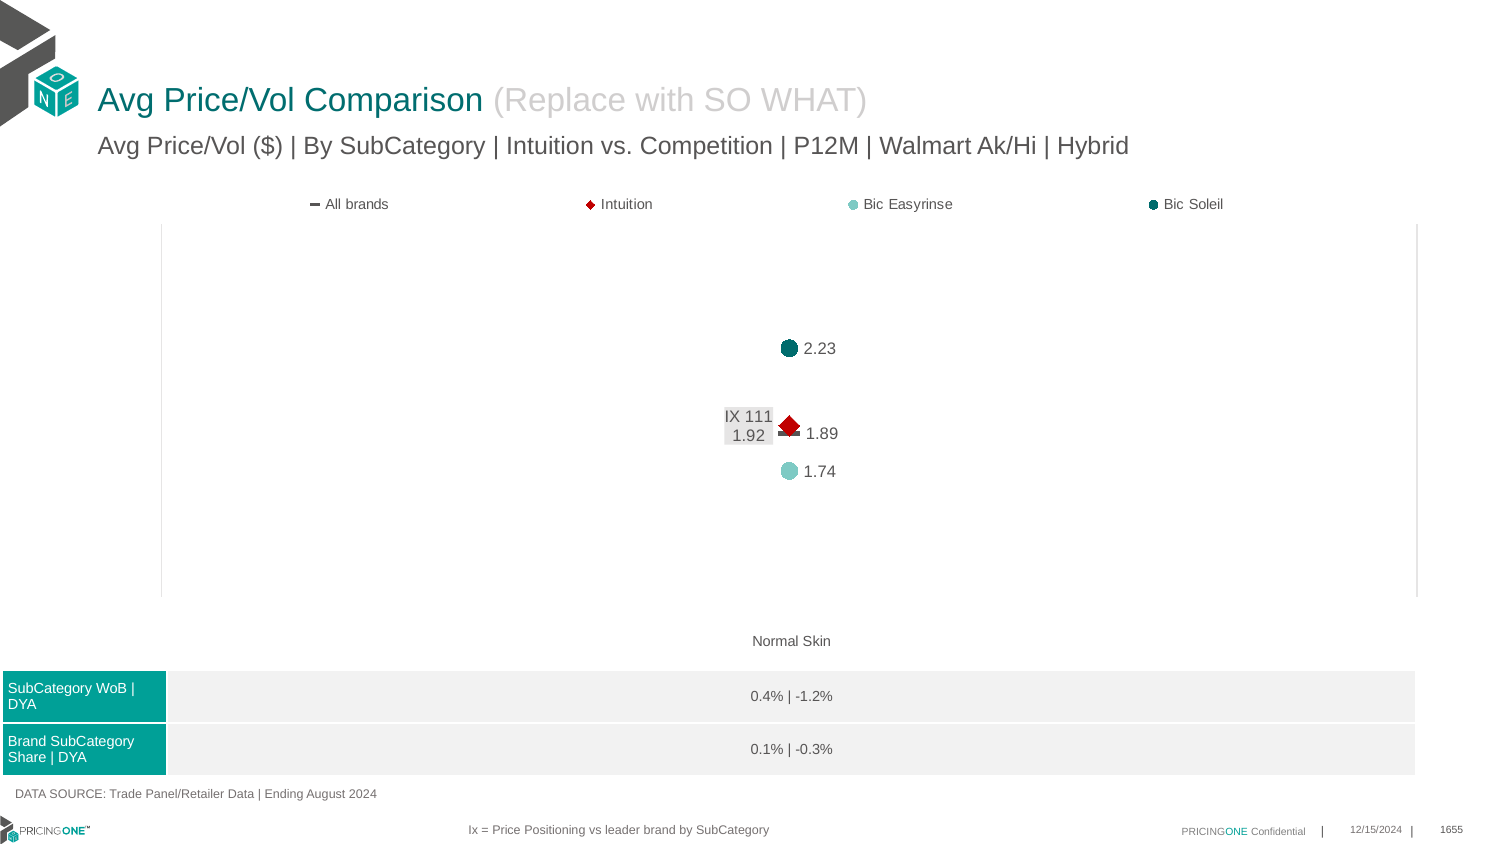

# Avg Price/Vol Comparison (Replace with SO WHAT)
Avg Price/Vol ($) | By SubCategory | Intuition vs. Competition | P12M | Walmart Ak/Hi | Hybrid

### Chart

| Category | All brands | Intuition | Bic Easyrinse | Bic Soleil |
|---|---|---|---|---|
| IX 111 | 1.89 | 1.92 | 1.74 | 2.23 |
|  | Normal Skin |
| --- | --- |
| SubCategory WoB | DYA | 0.4% | -1.2% |
| Brand SubCategory Share | DYA | 0.1% | -0.3% |
DATA SOURCE: Trade Panel/Retailer Data | Ending August 2024
Ix = Price Positioning vs leader brand by SubCategory
12/15/2024
1655